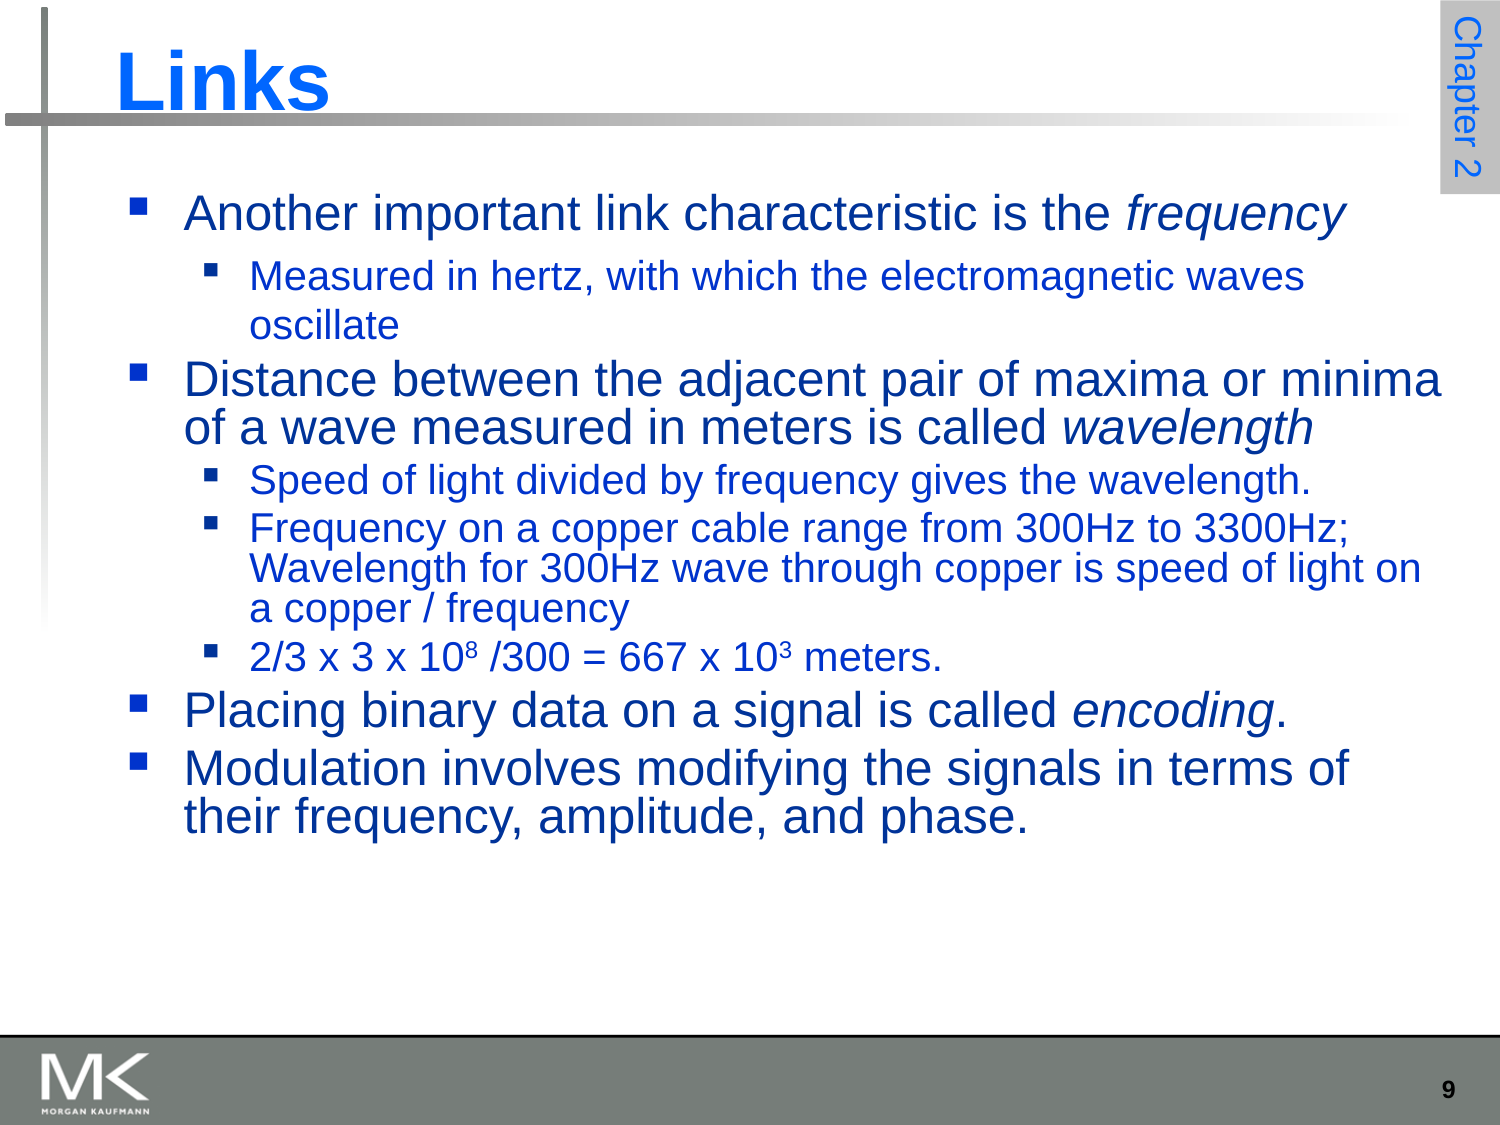

# Links
Another important link characteristic is the frequency
Measured in hertz, with which the electromagnetic waves oscillate
Distance between the adjacent pair of maxima or minima of a wave measured in meters is called wavelength
Speed of light divided by frequency gives the wavelength.
Frequency on a copper cable range from 300Hz to 3300Hz; Wavelength for 300Hz wave through copper is speed of light on a copper / frequency
2/3 x 3 x 108 /300 = 667 x 103 meters.
Placing binary data on a signal is called encoding.
Modulation involves modifying the signals in terms of their frequency, amplitude, and phase.